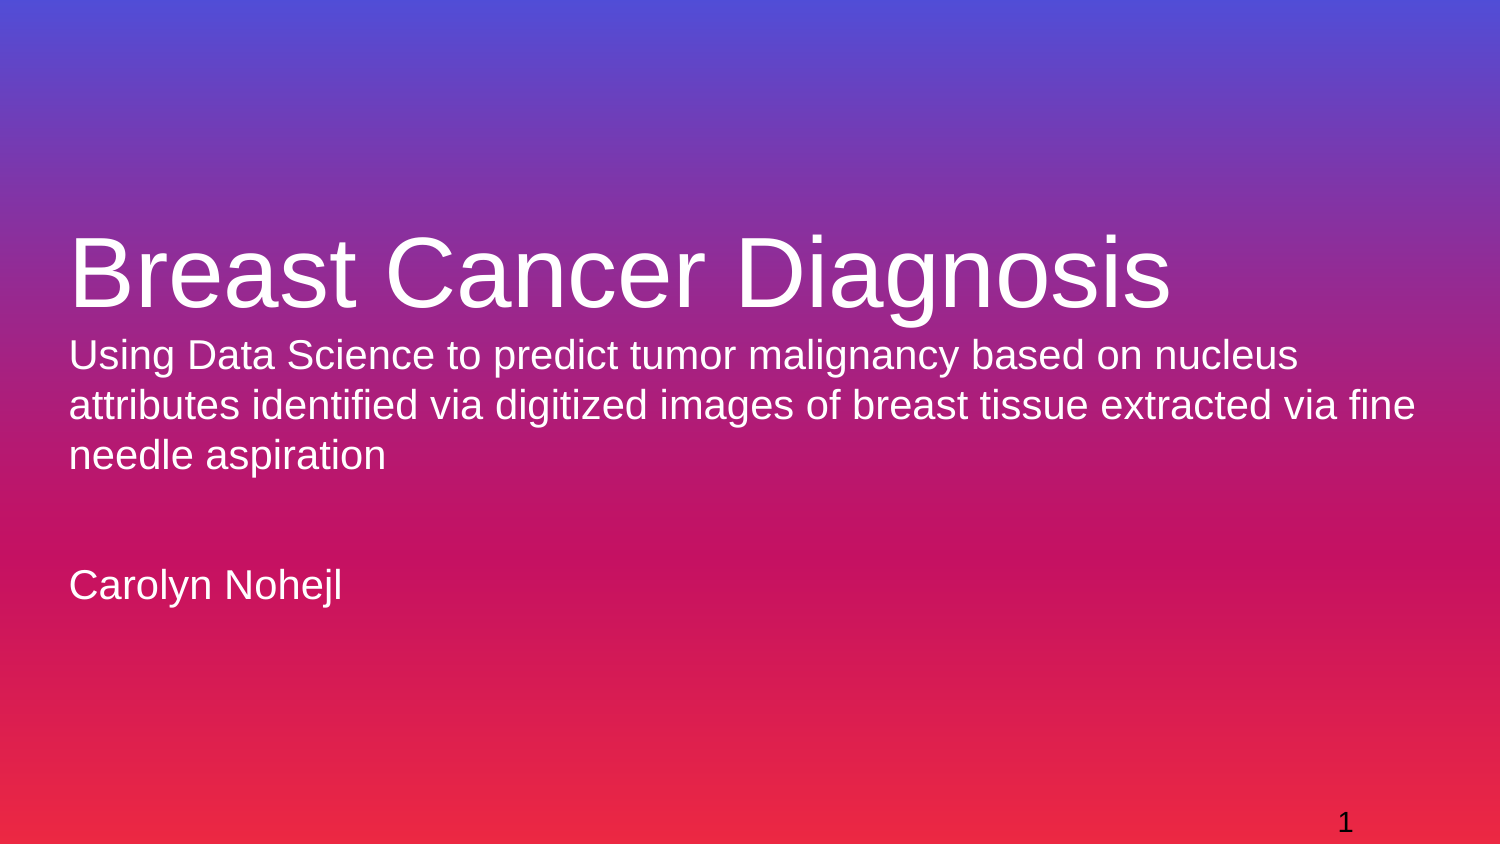

# Breast Cancer Diagnosis
Using Data Science to predict tumor malignancy based on nucleus attributes identified via digitized images of breast tissue extracted via fine needle aspiration

Carolyn Nohejl
1